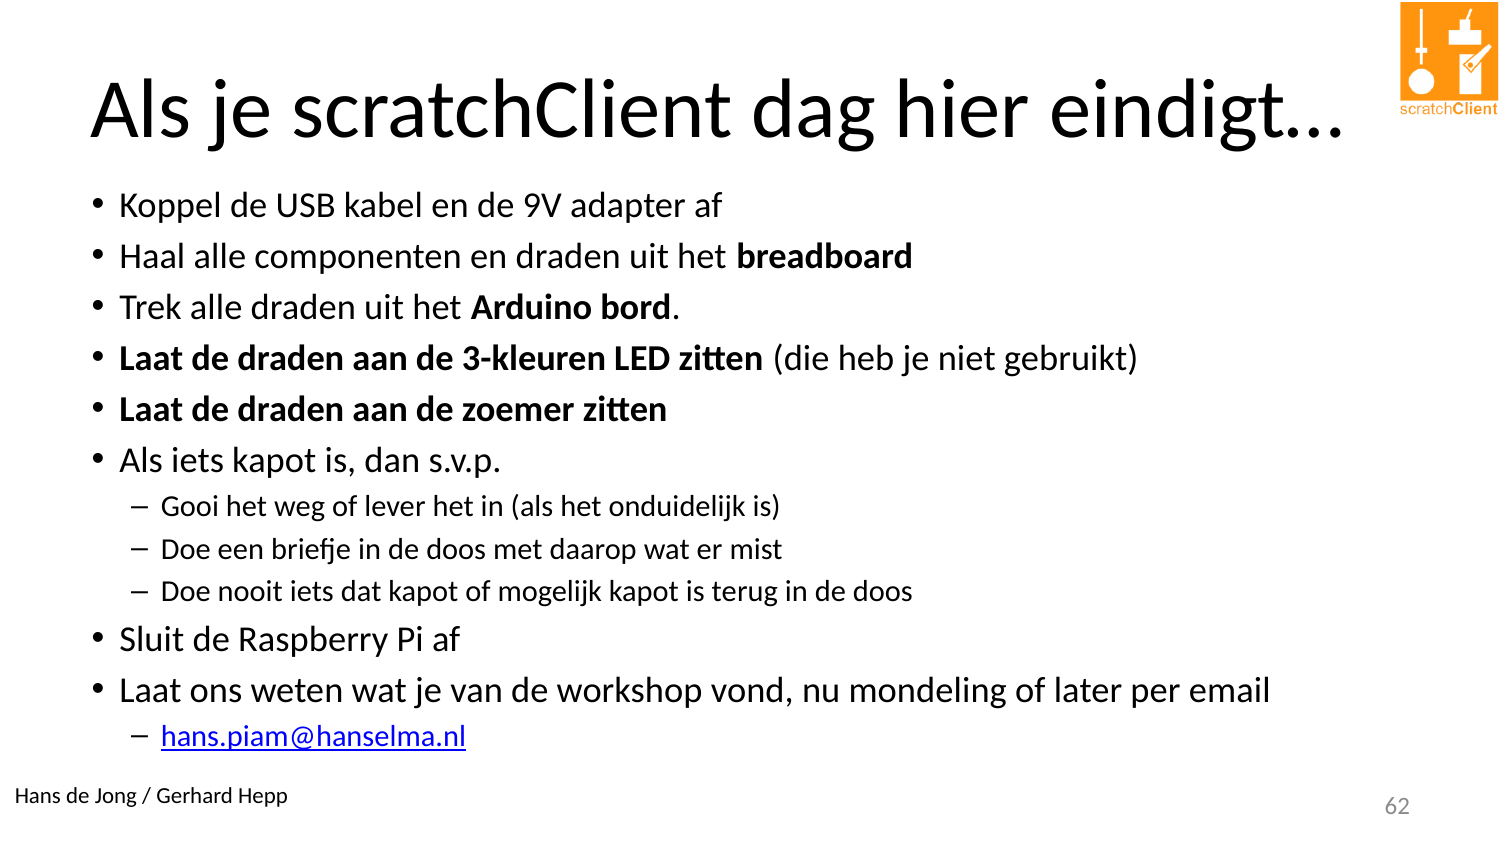

# Als je scratchClient dag hier eindigt…
Koppel de USB kabel en de 9V adapter af
Haal alle componenten en draden uit het breadboard
Trek alle draden uit het Arduino bord.
Laat de draden aan de 3-kleuren LED zitten (die heb je niet gebruikt)
Laat de draden aan de zoemer zitten
Als iets kapot is, dan s.v.p.
Gooi het weg of lever het in (als het onduidelijk is)
Doe een briefje in de doos met daarop wat er mist
Doe nooit iets dat kapot of mogelijk kapot is terug in de doos
Sluit de Raspberry Pi af
Laat ons weten wat je van de workshop vond, nu mondeling of later per email
hans.piam@hanselma.nl
62